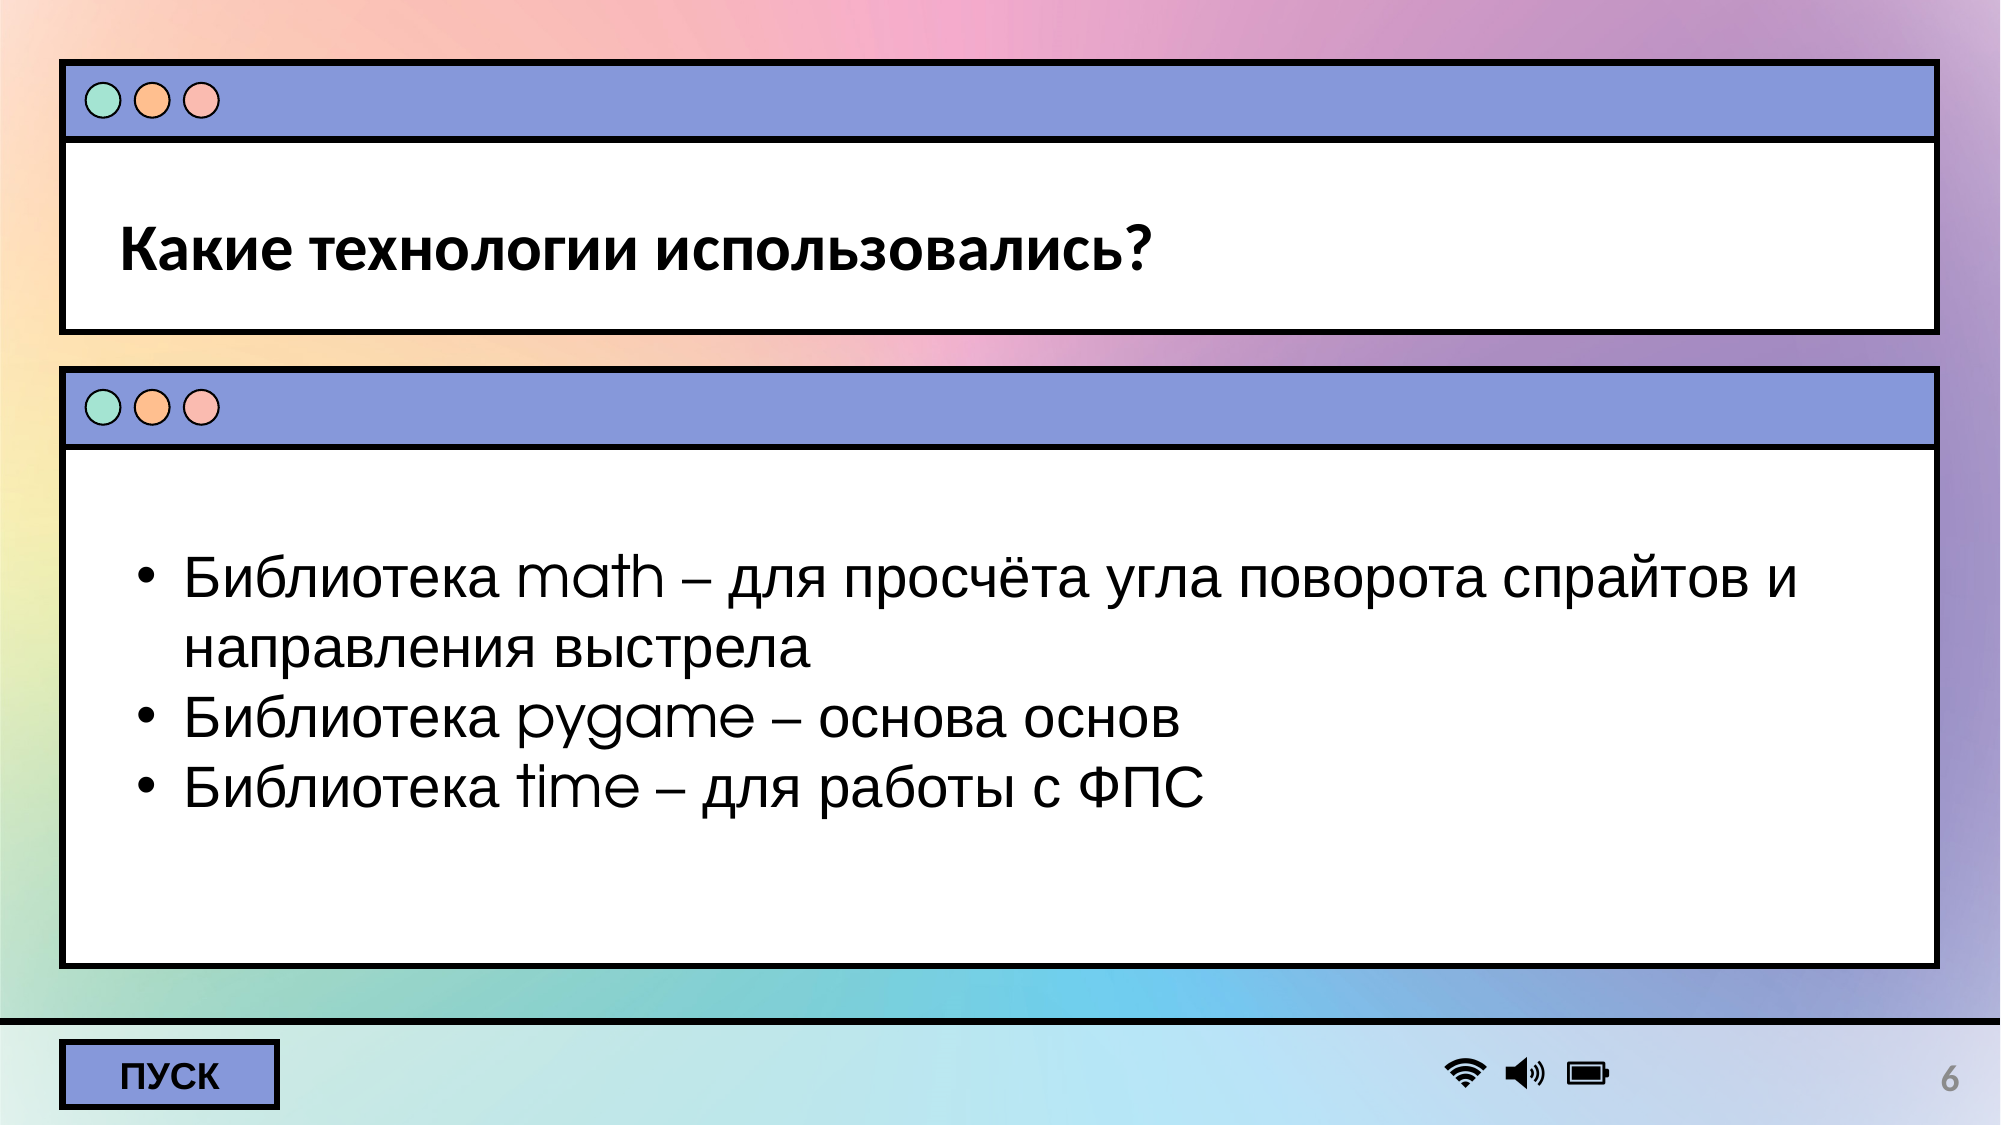

# Какие технологии использовались?
Библиотека math – для просчёта угла поворота спрайтов и направления выстрела
Библиотека pygame – основа основ
Библиотека time – для работы с ФПС
6